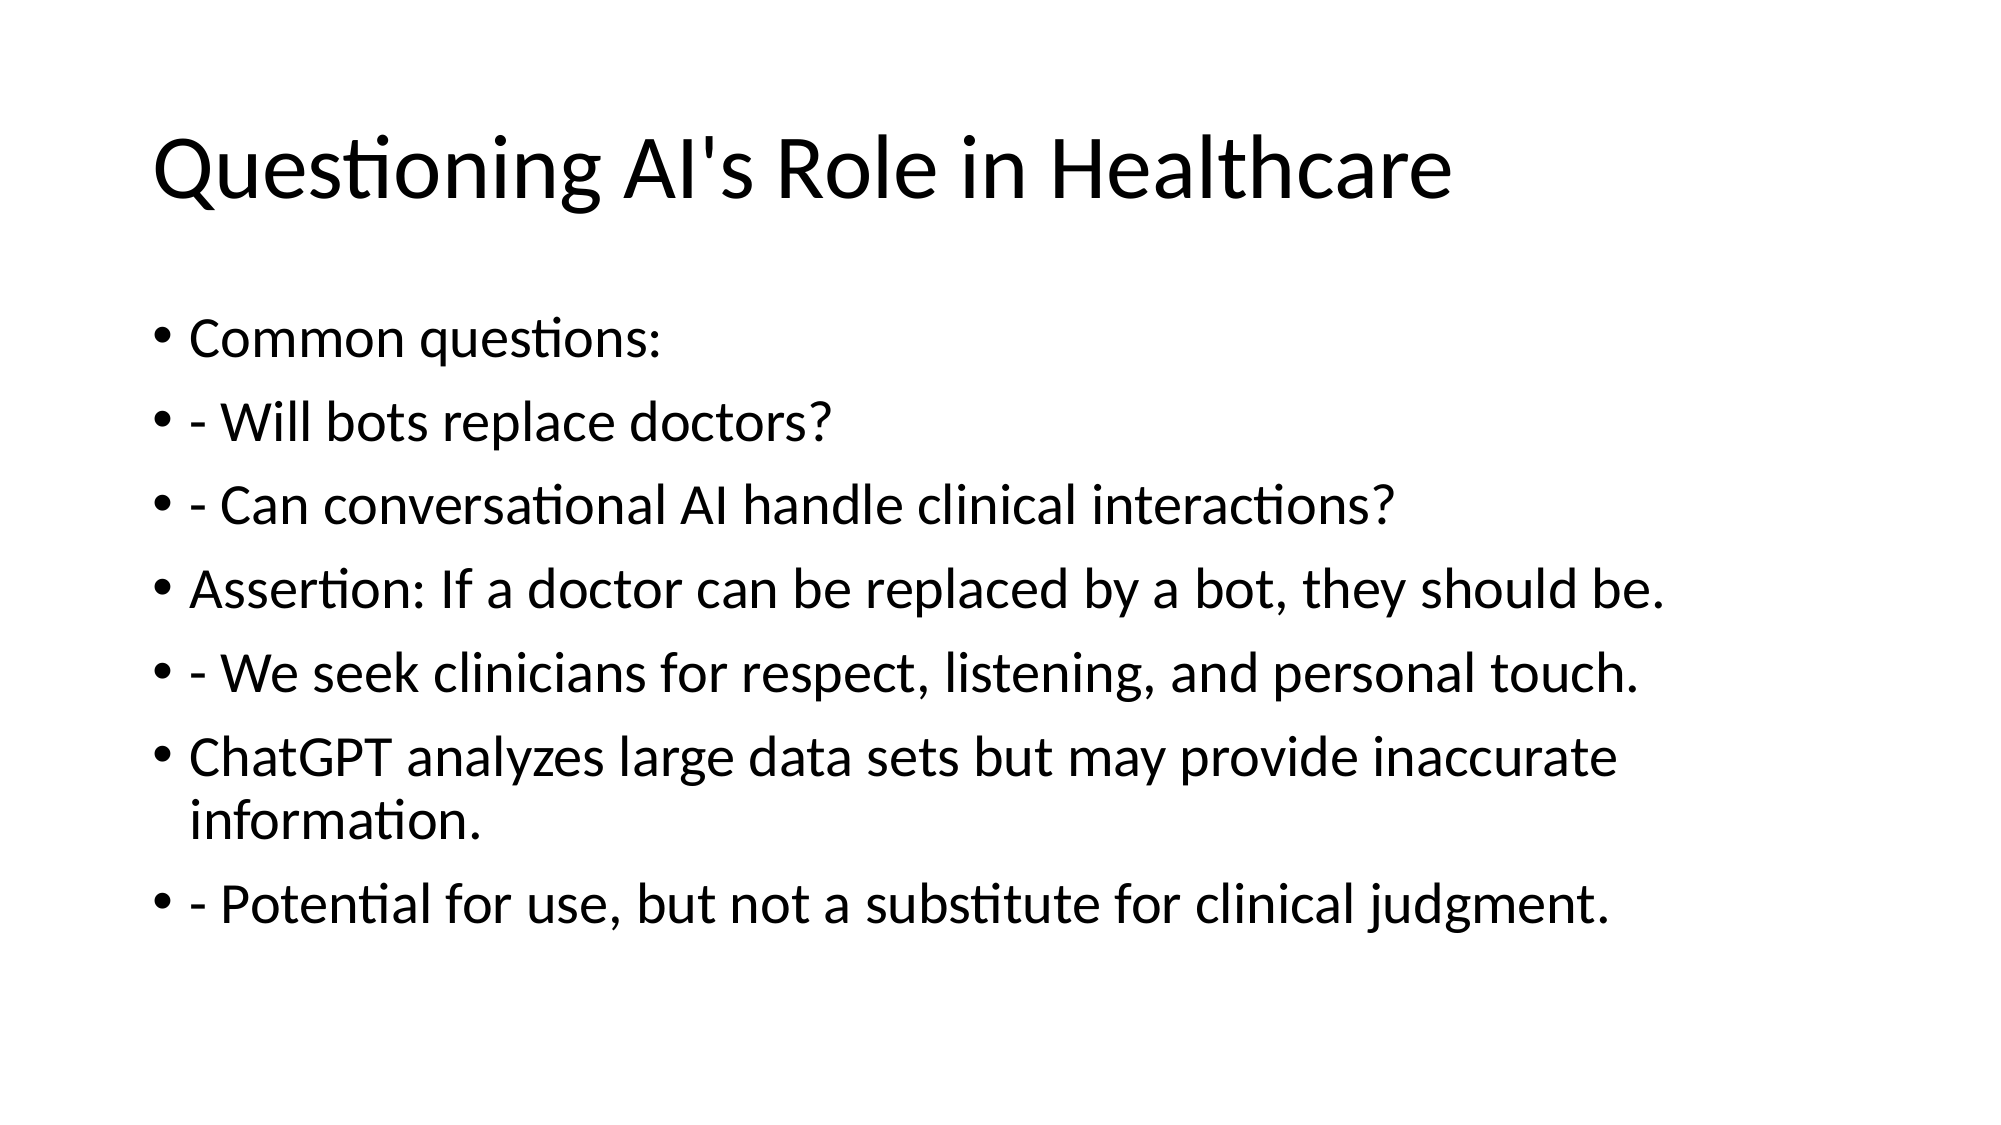

# Questioning AI's Role in Healthcare
Common questions:
- Will bots replace doctors?
- Can conversational AI handle clinical interactions?
Assertion: If a doctor can be replaced by a bot, they should be.
- We seek clinicians for respect, listening, and personal touch.
ChatGPT analyzes large data sets but may provide inaccurate information.
- Potential for use, but not a substitute for clinical judgment.